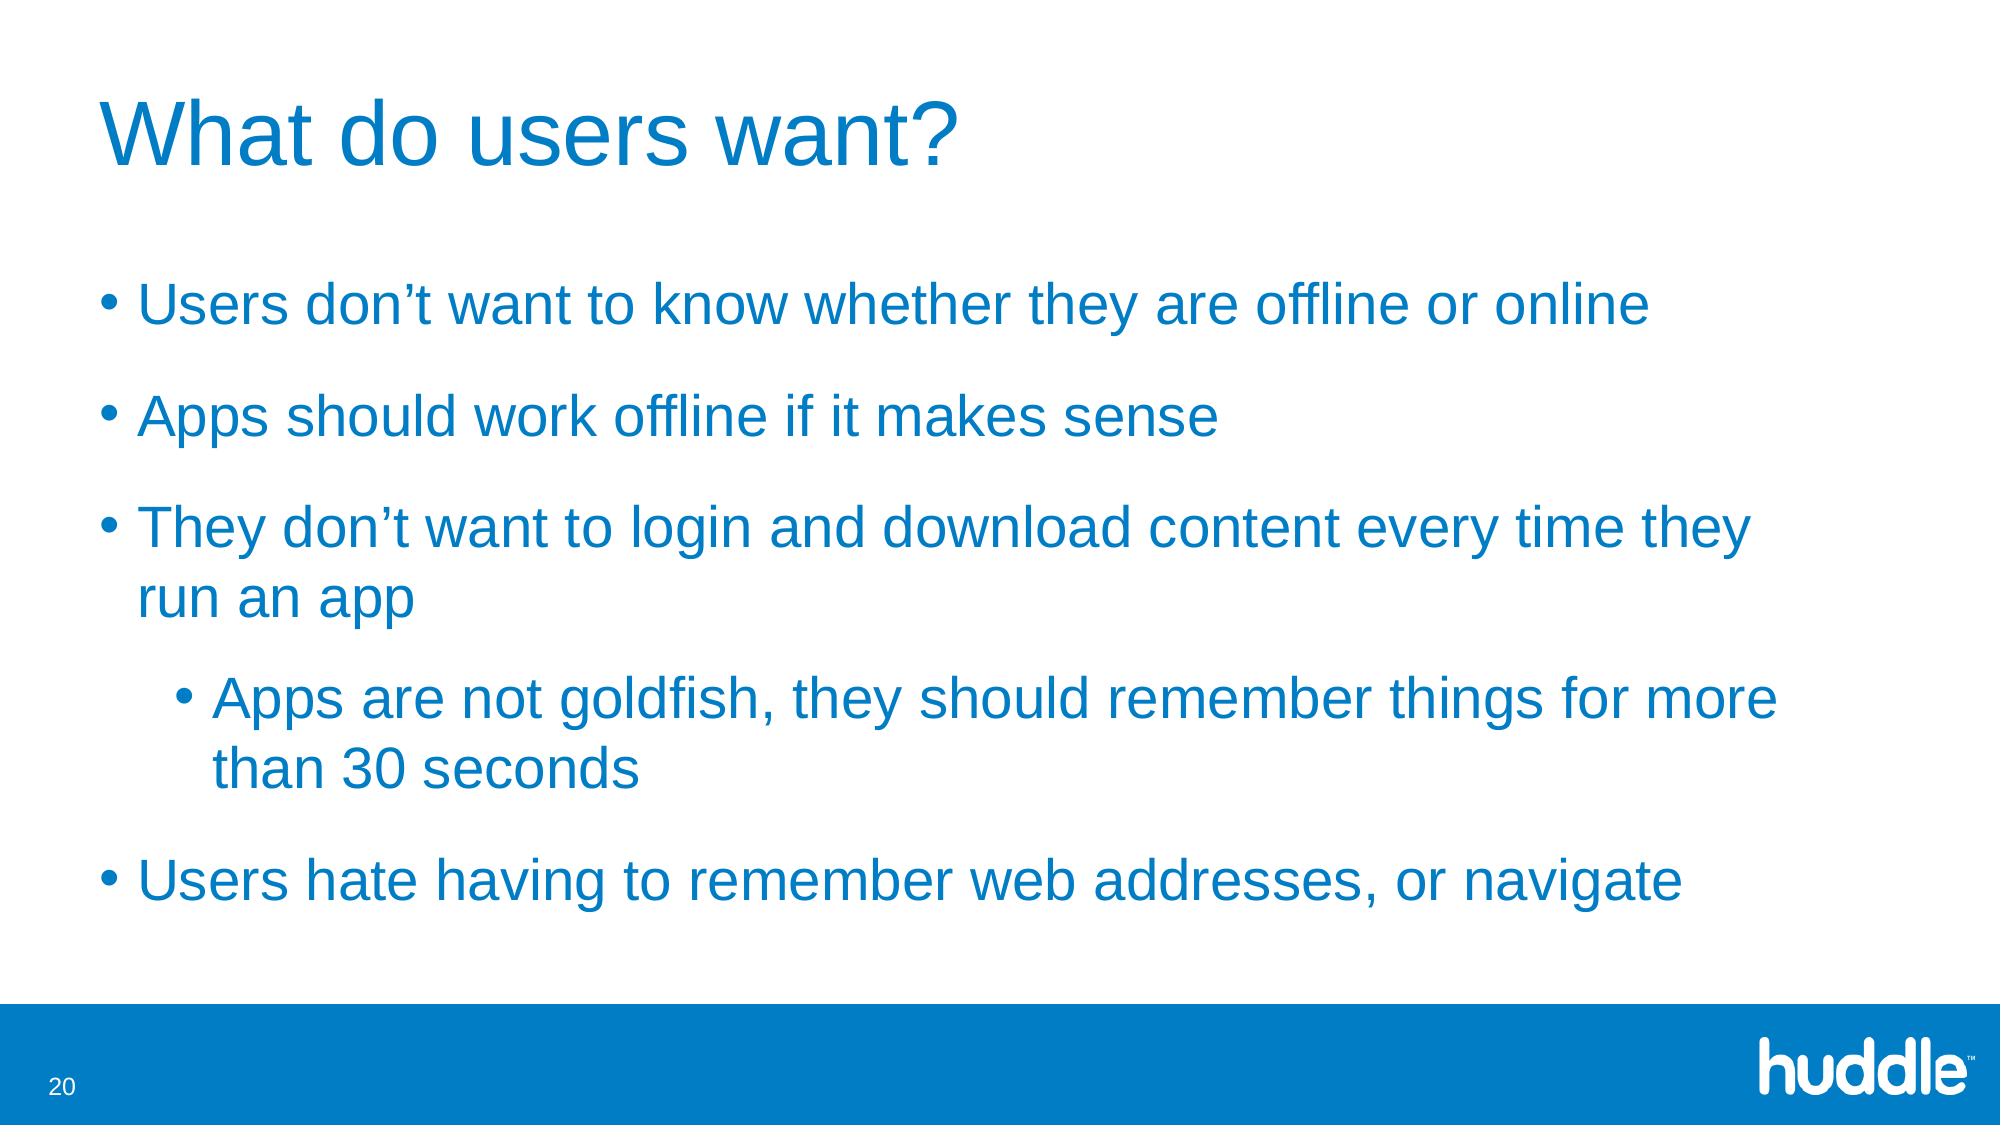

# What do users want?
Users don’t want to know whether they are offline or online
Apps should work offline if it makes sense
They don’t want to login and download content every time they run an app
Apps are not goldfish, they should remember things for more than 30 seconds
Users hate having to remember web addresses, or navigate